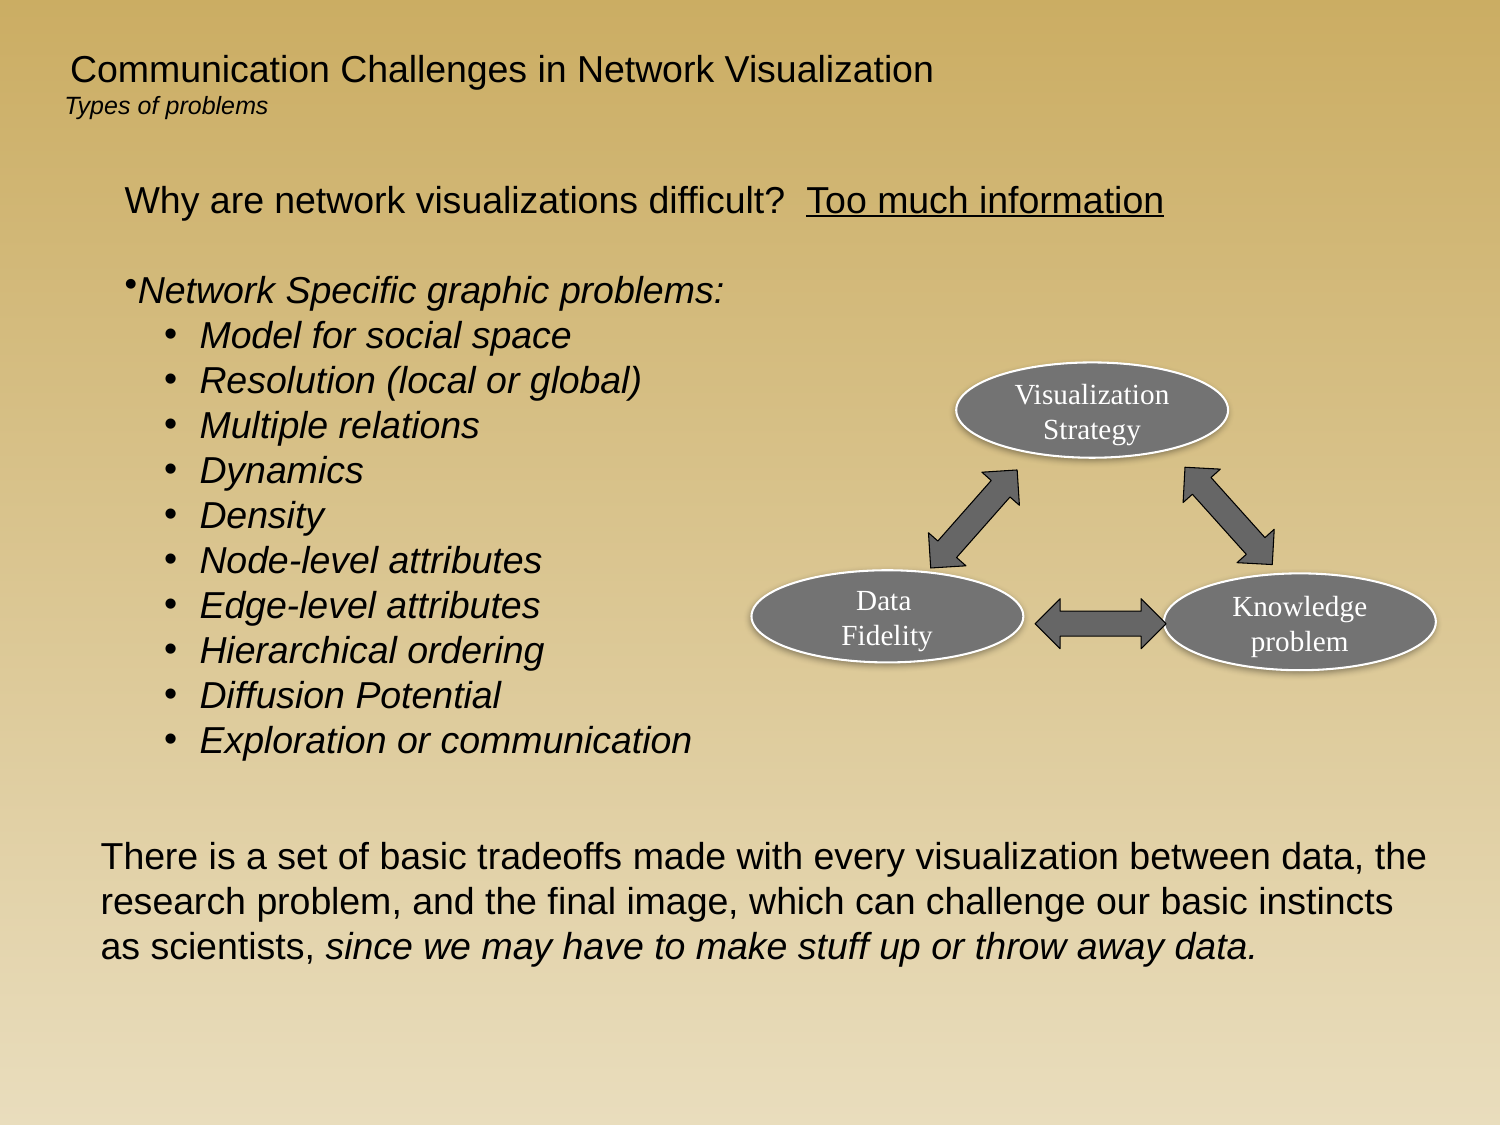

Communication Challenges in Network Visualization
Types of problems
Why are network visualizations difficult?  Too much information

Network Specific graphic problems:
Model for social space
Resolution (local or global)
Multiple relations
Dynamics
Density
Node-level attributes
Edge-level attributes
Hierarchical ordering
Diffusion Potential
Exploration or communication

Visualization
Strategy

Data
Fidelity
Knowledge
problem

There is a set of basic tradeoffs made with every visualization between data, the  research problem, and the final image, which can challenge our basic instincts as scientists, since we may have to make stuff up or throw away data.